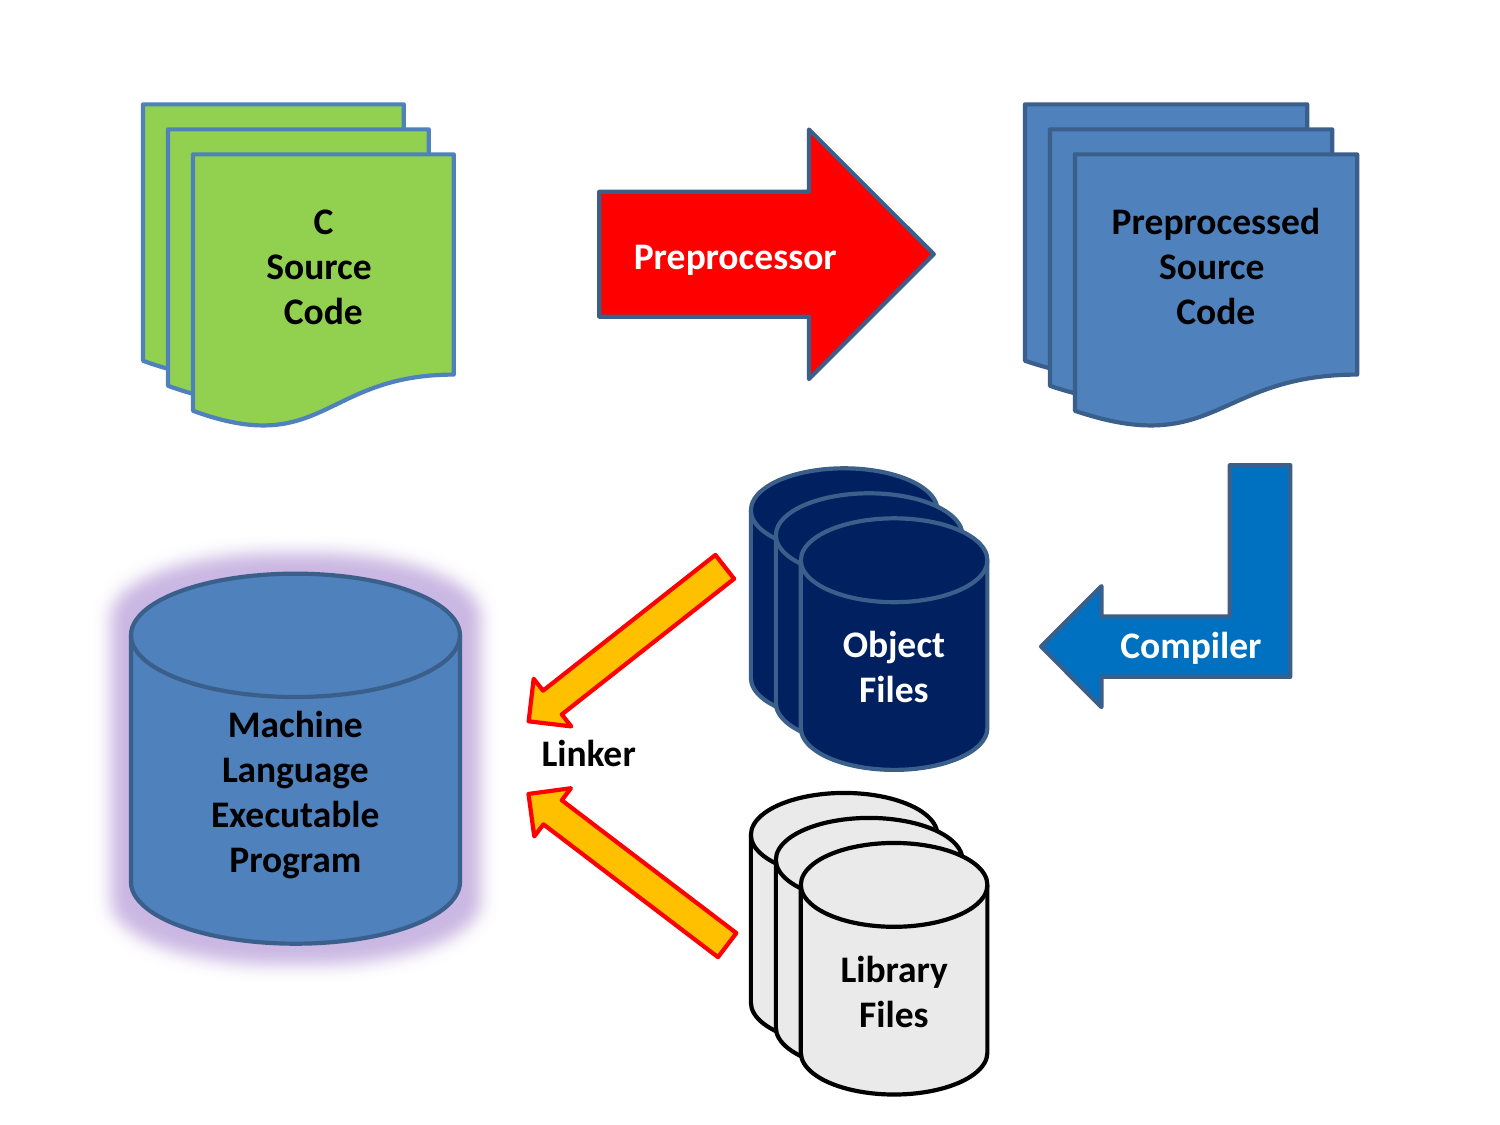

Preprocessed
Source
Code
C
Source
Code
Preprocessor
Preprocessed
Source
Code
C
Source
Code
Preprocessed
Source
Code
C
Source
Code

Object
File
Object
File
Object
Files
Machine
Language
Executable
Program
Compiler

Linker
Library
Files
Library
Files
Library
Files